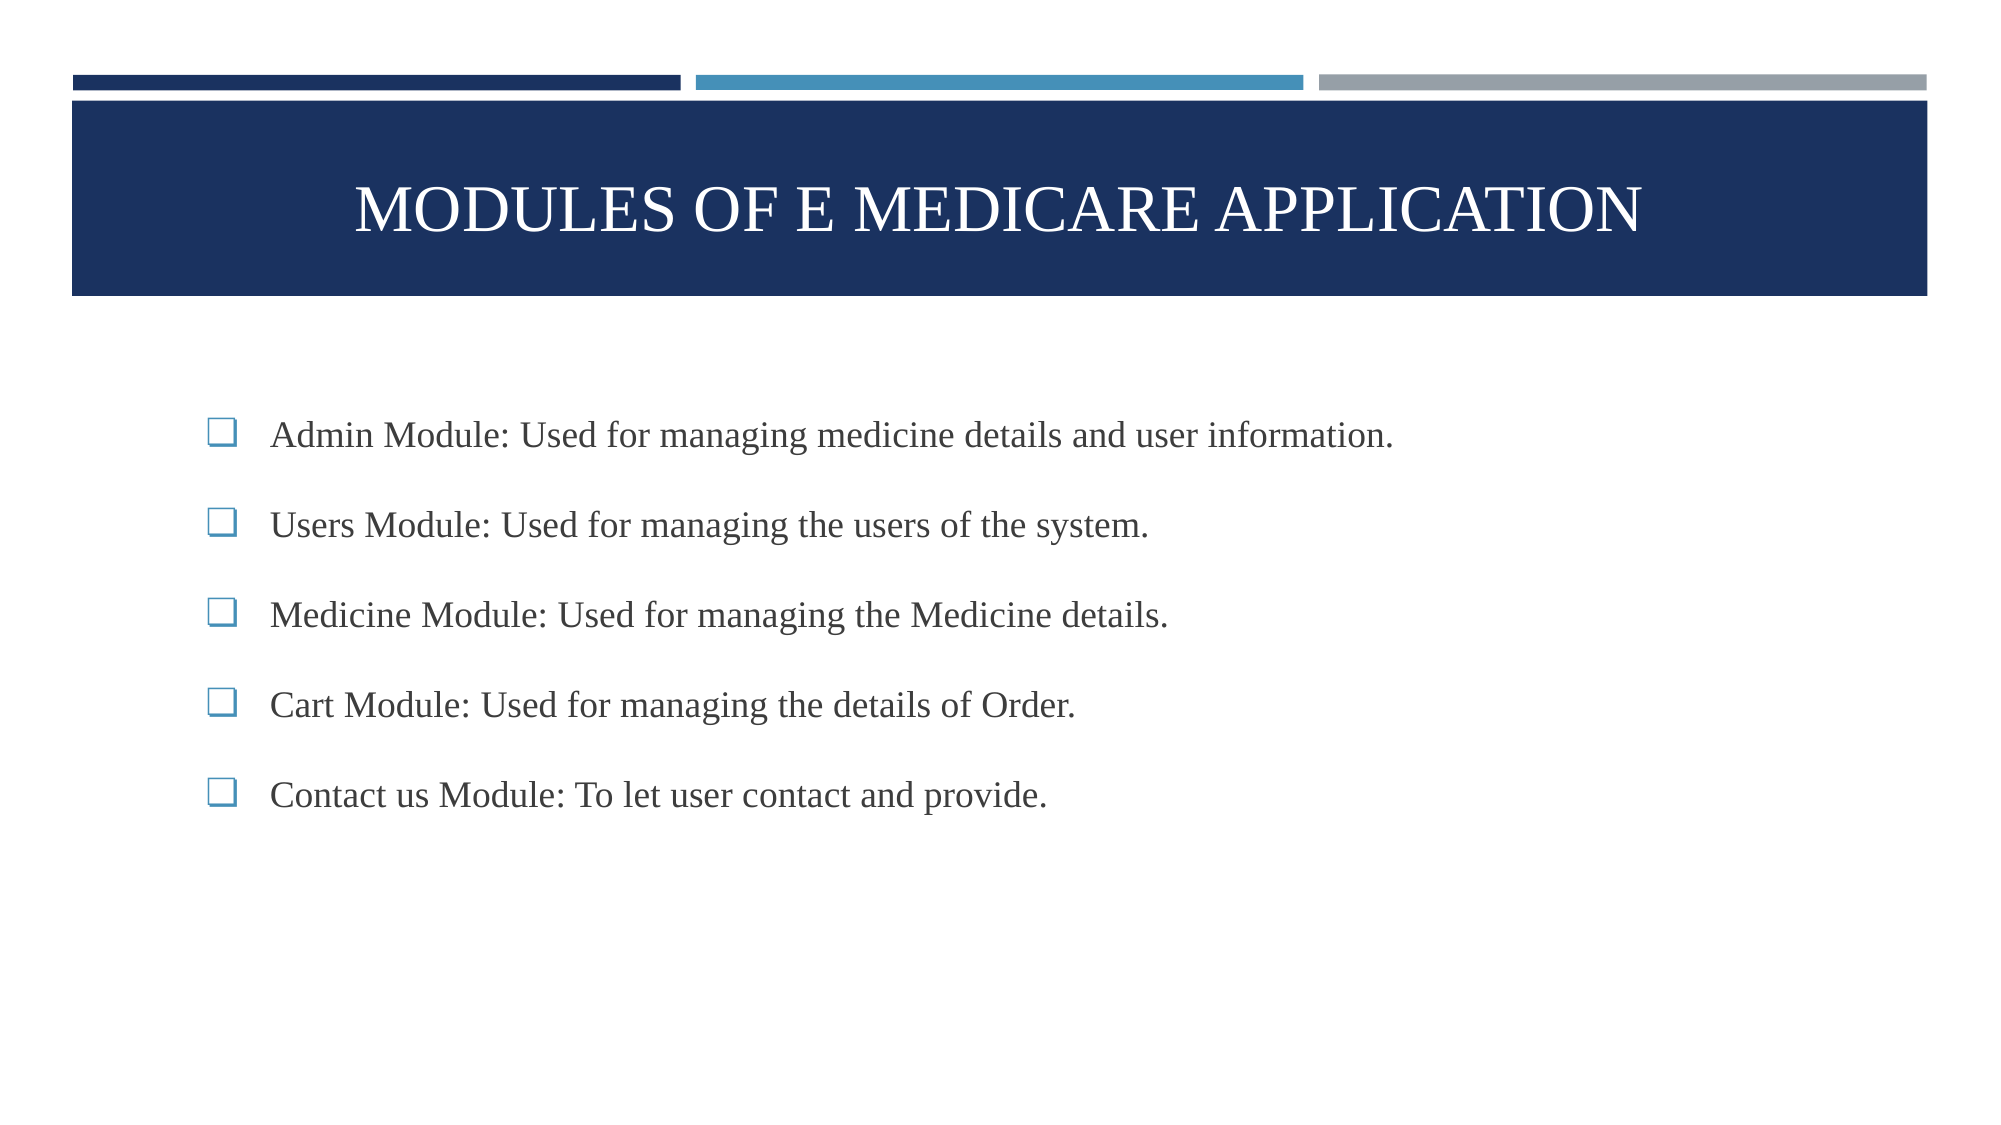

# MODULES OF E MEDICARE APPLICATION
 Admin Module: Used for managing medicine details and user information.
 Users Module: Used for managing the users of the system.
 Medicine Module: Used for managing the Medicine details.
 Cart Module: Used for managing the details of Order.
 Contact us Module: To let user contact and provide.